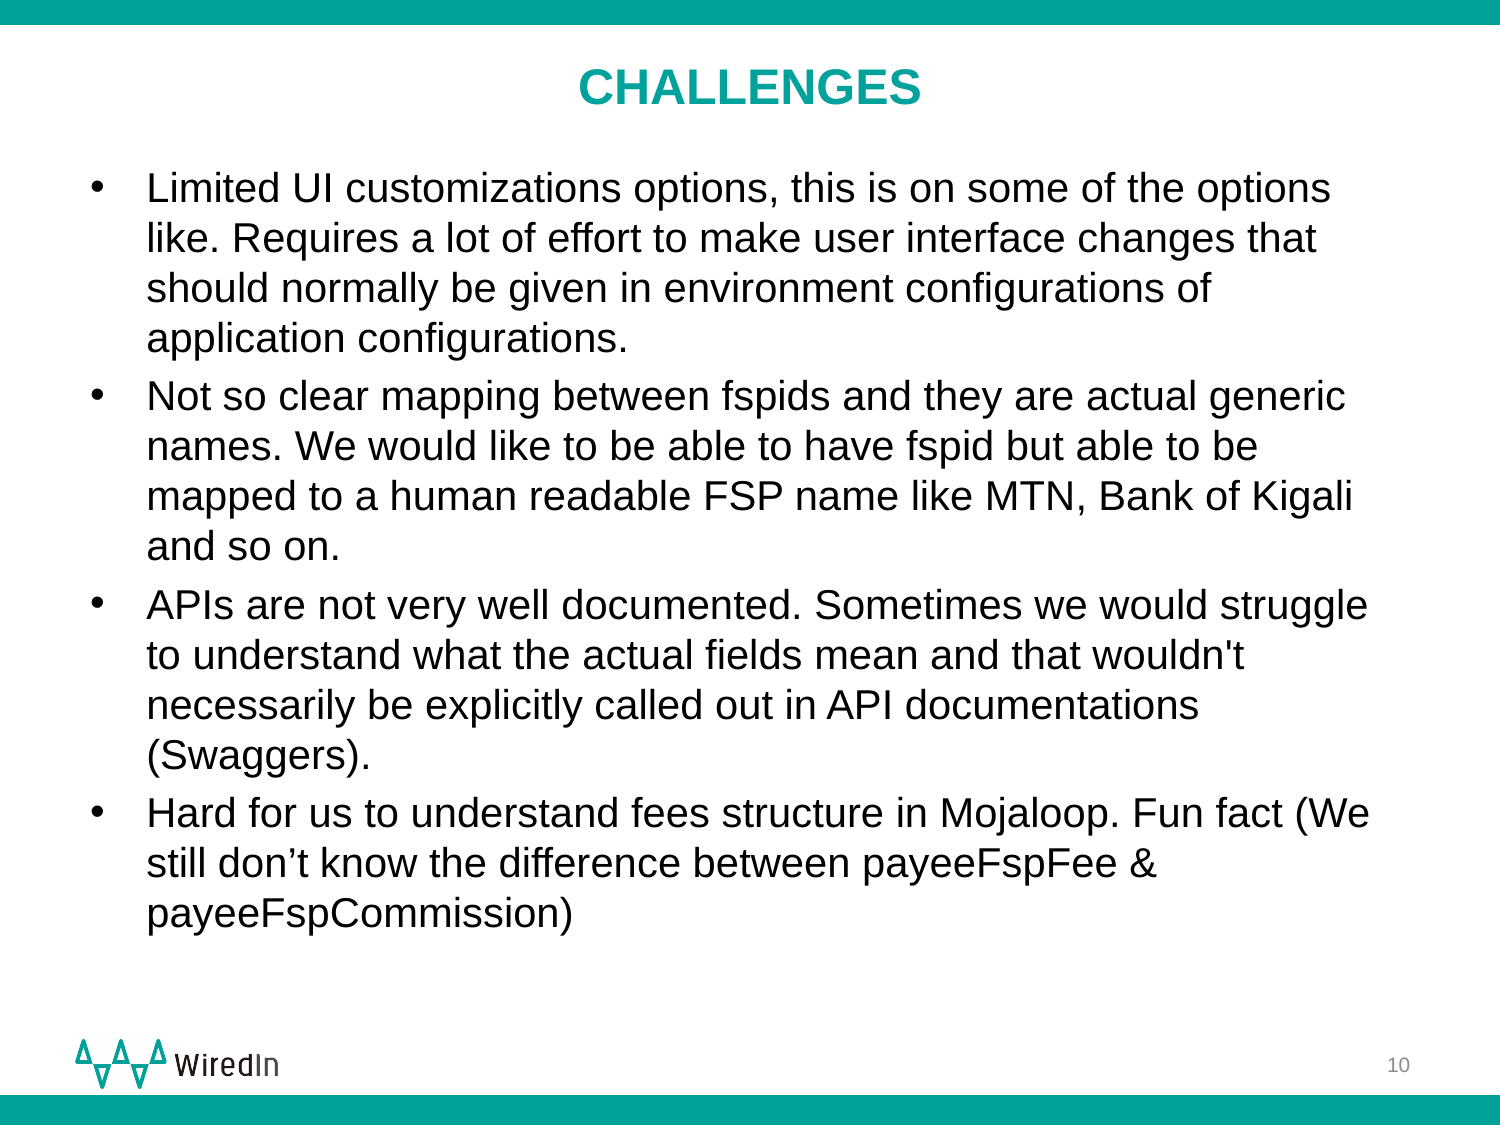

# CHALLENGES
Limited UI customizations options, this is on some of the options like. Requires a lot of effort to make user interface changes that should normally be given in environment configurations of application configurations.
Not so clear mapping between fspids and they are actual generic names. We would like to be able to have fspid but able to be mapped to a human readable FSP name like MTN, Bank of Kigali and so on.
APIs are not very well documented. Sometimes we would struggle to understand what the actual fields mean and that wouldn't necessarily be explicitly called out in API documentations (Swaggers).
Hard for us to understand fees structure in Mojaloop. Fun fact (We still don’t know the difference between payeeFspFee & payeeFspCommission)
10